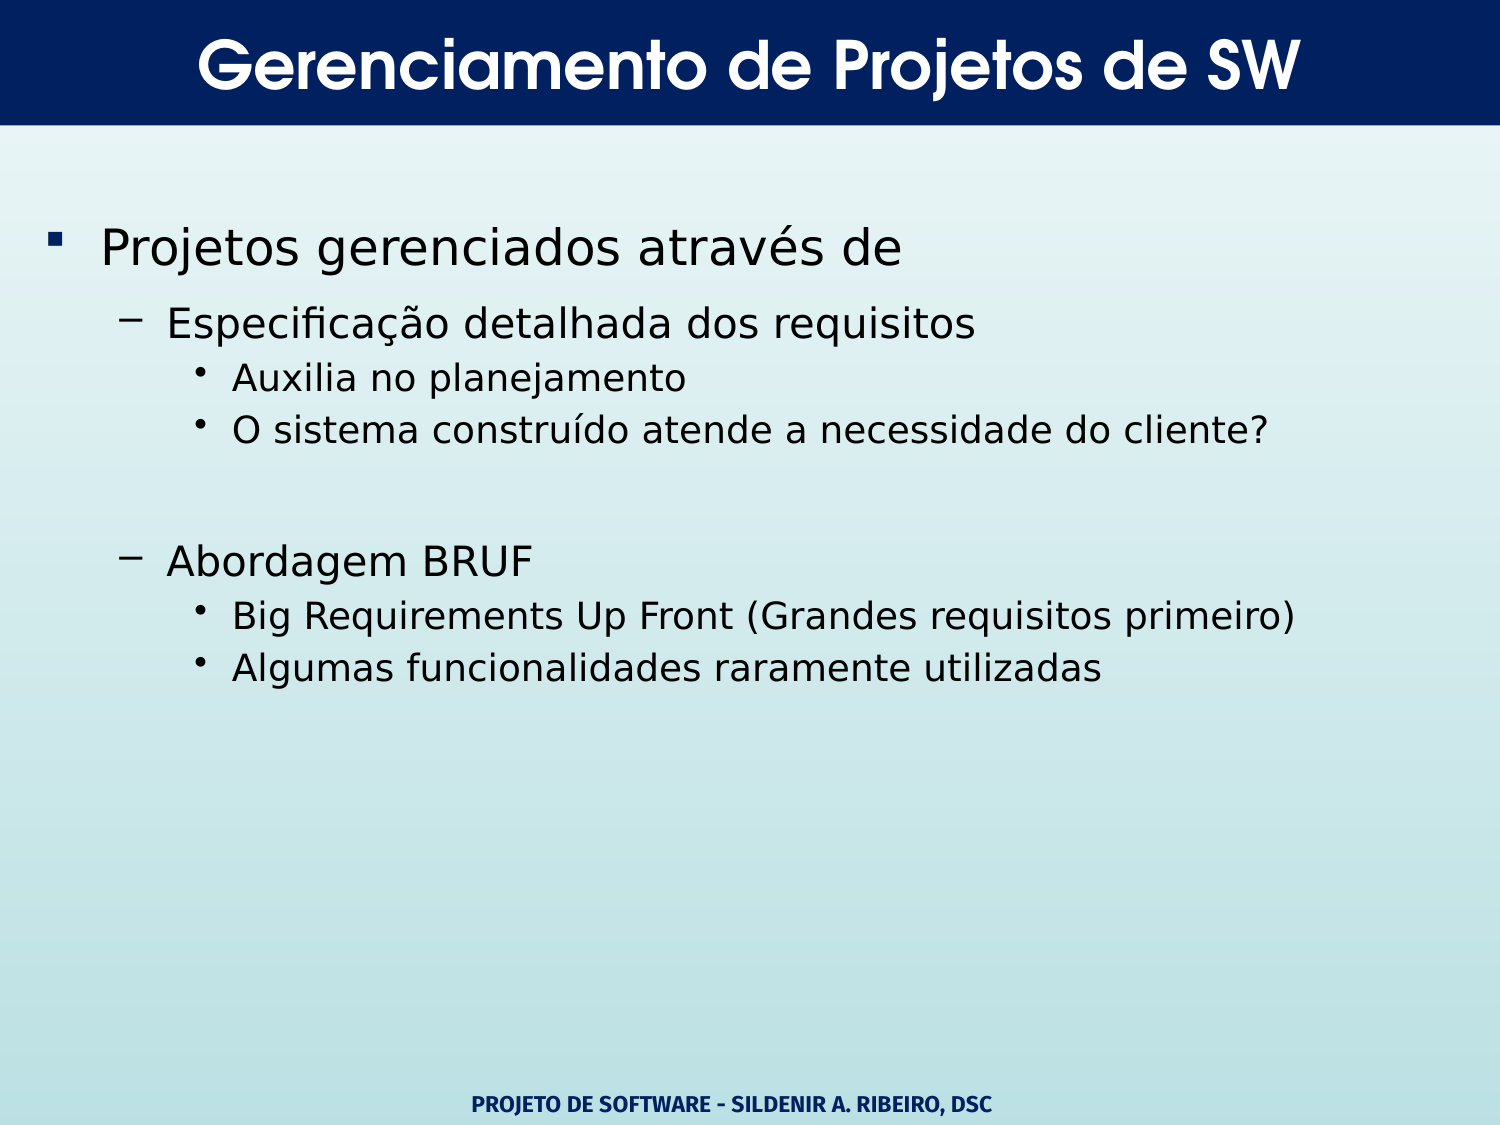

# Gerenciamento de Projetos de SW
Projetos gerenciados através de
Especificação detalhada dos requisitos
Auxilia no planejamento
O sistema construído atende a necessidade do cliente?

Abordagem BRUF
Big Requirements Up Front (Grandes requisitos primeiro)
Algumas funcionalidades raramente utilizadas
Projeto de Software - Sildenir A. Ribeiro, DSc